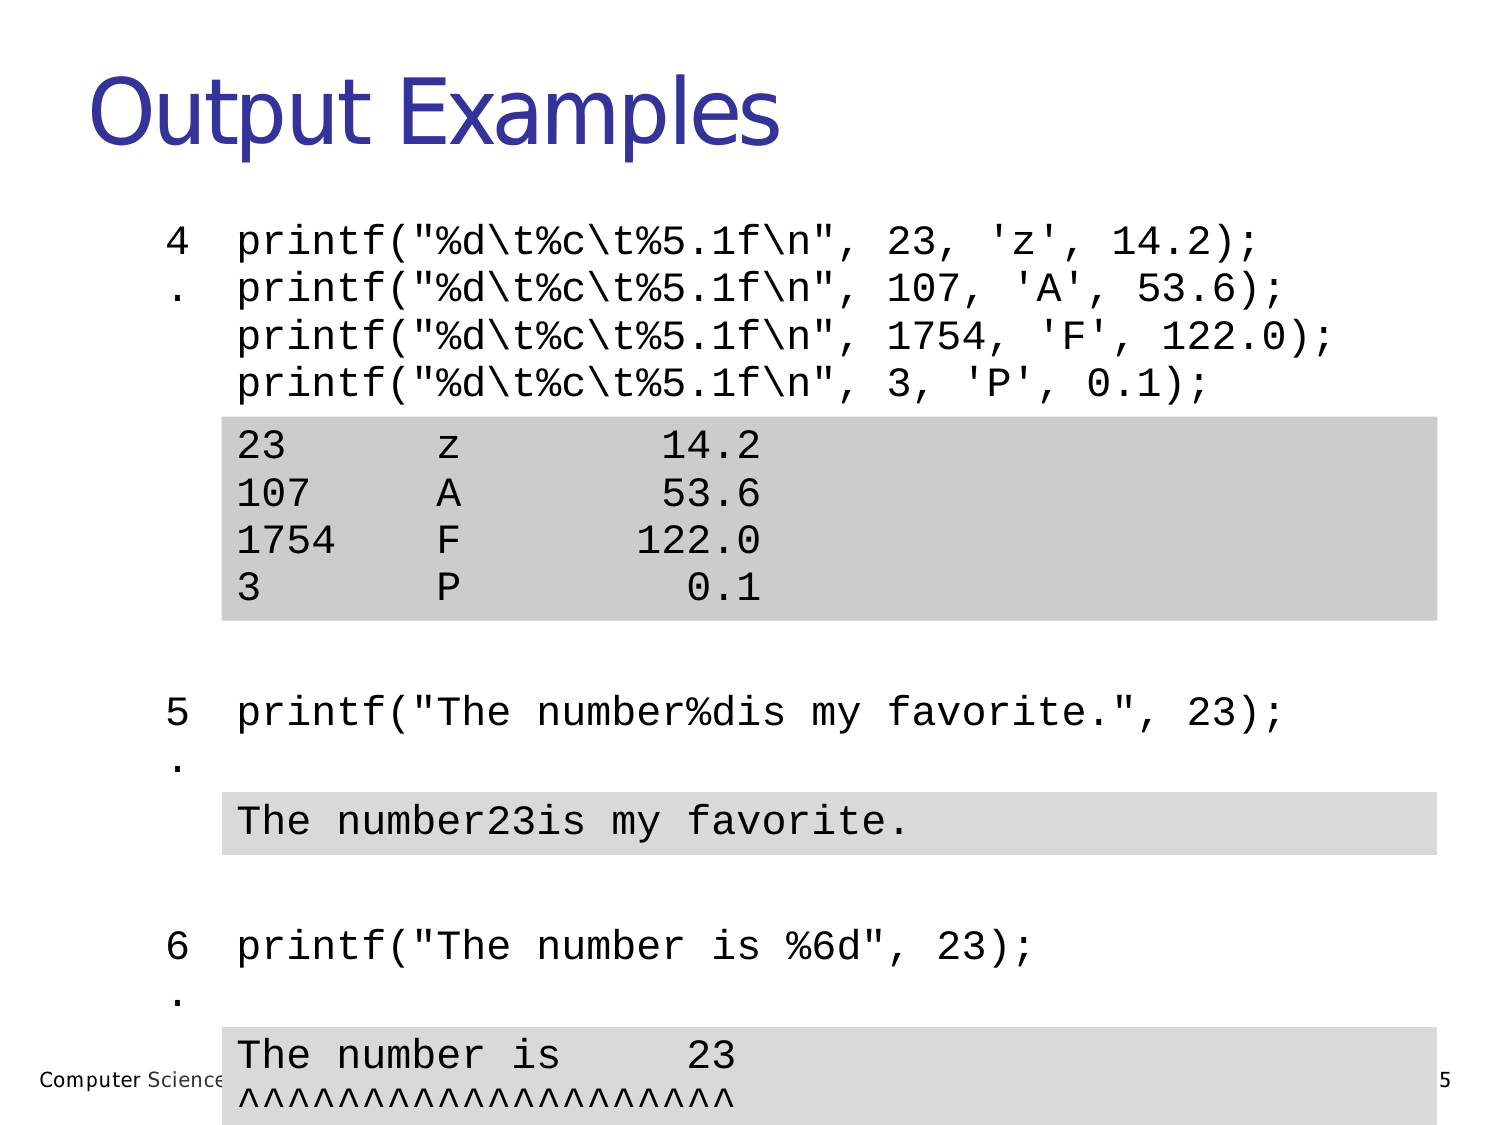

# Output Examples
| 4. | printf("%d\t%c\t%5.1f\n", 23, 'z', 14.2); printf("%d\t%c\t%5.1f\n", 107, 'A', 53.6); printf("%d\t%c\t%5.1f\n", 1754, 'F', 122.0); printf("%d\t%c\t%5.1f\n", 3, 'P', 0.1); |
| --- | --- |
|  | 23 z 14.2 107 A 53.6 1754 F 122.0 3 P 0.1 |
|  |  |
| 5. | printf("The number%dis my favorite.", 23); |
|  | The number23is my favorite. |
|  |  |
| 6. | printf("The number is %6d", 23); |
|  | The number is 23 ^^^^^^^^^^^^^^^^^^^^ |
Computer Science: A Structured Programming Approach Using C
55